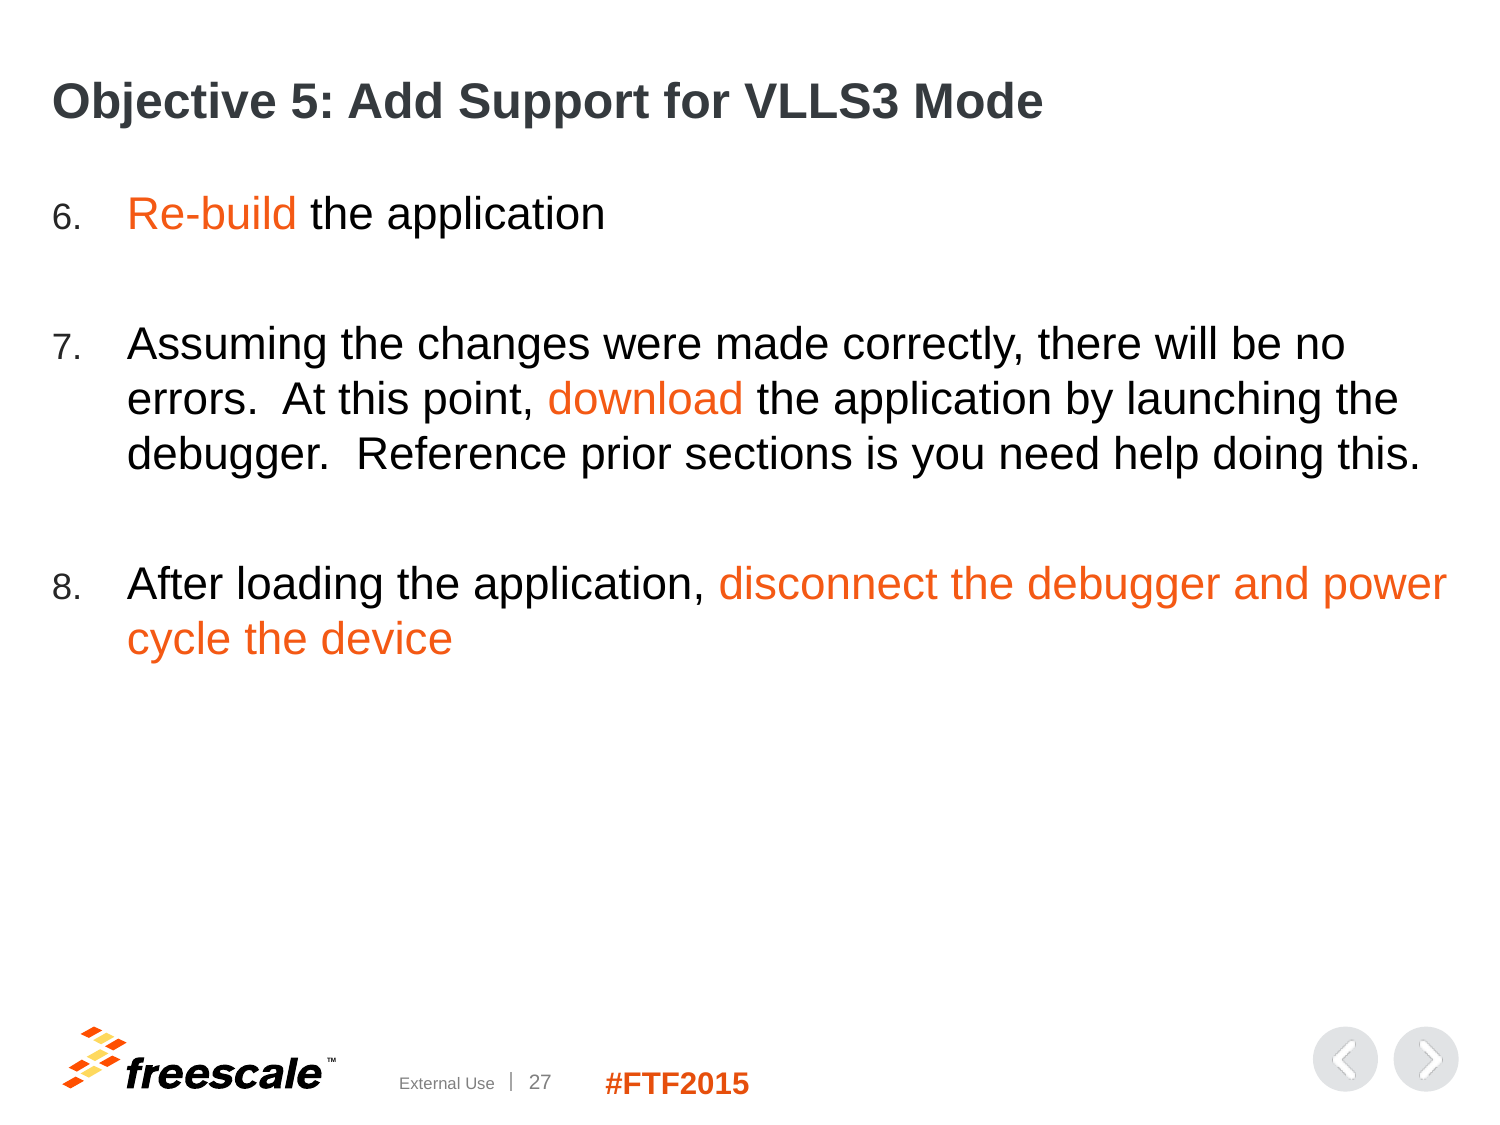

# Objective 5: Add Support for VLLS3 Mode
Re-build the application

Assuming the changes were made correctly, there will be no errors.  At this point, download the application by launching the debugger.  Reference prior sections is you need help doing this.

After loading the application, disconnect the debugger and power cycle the device